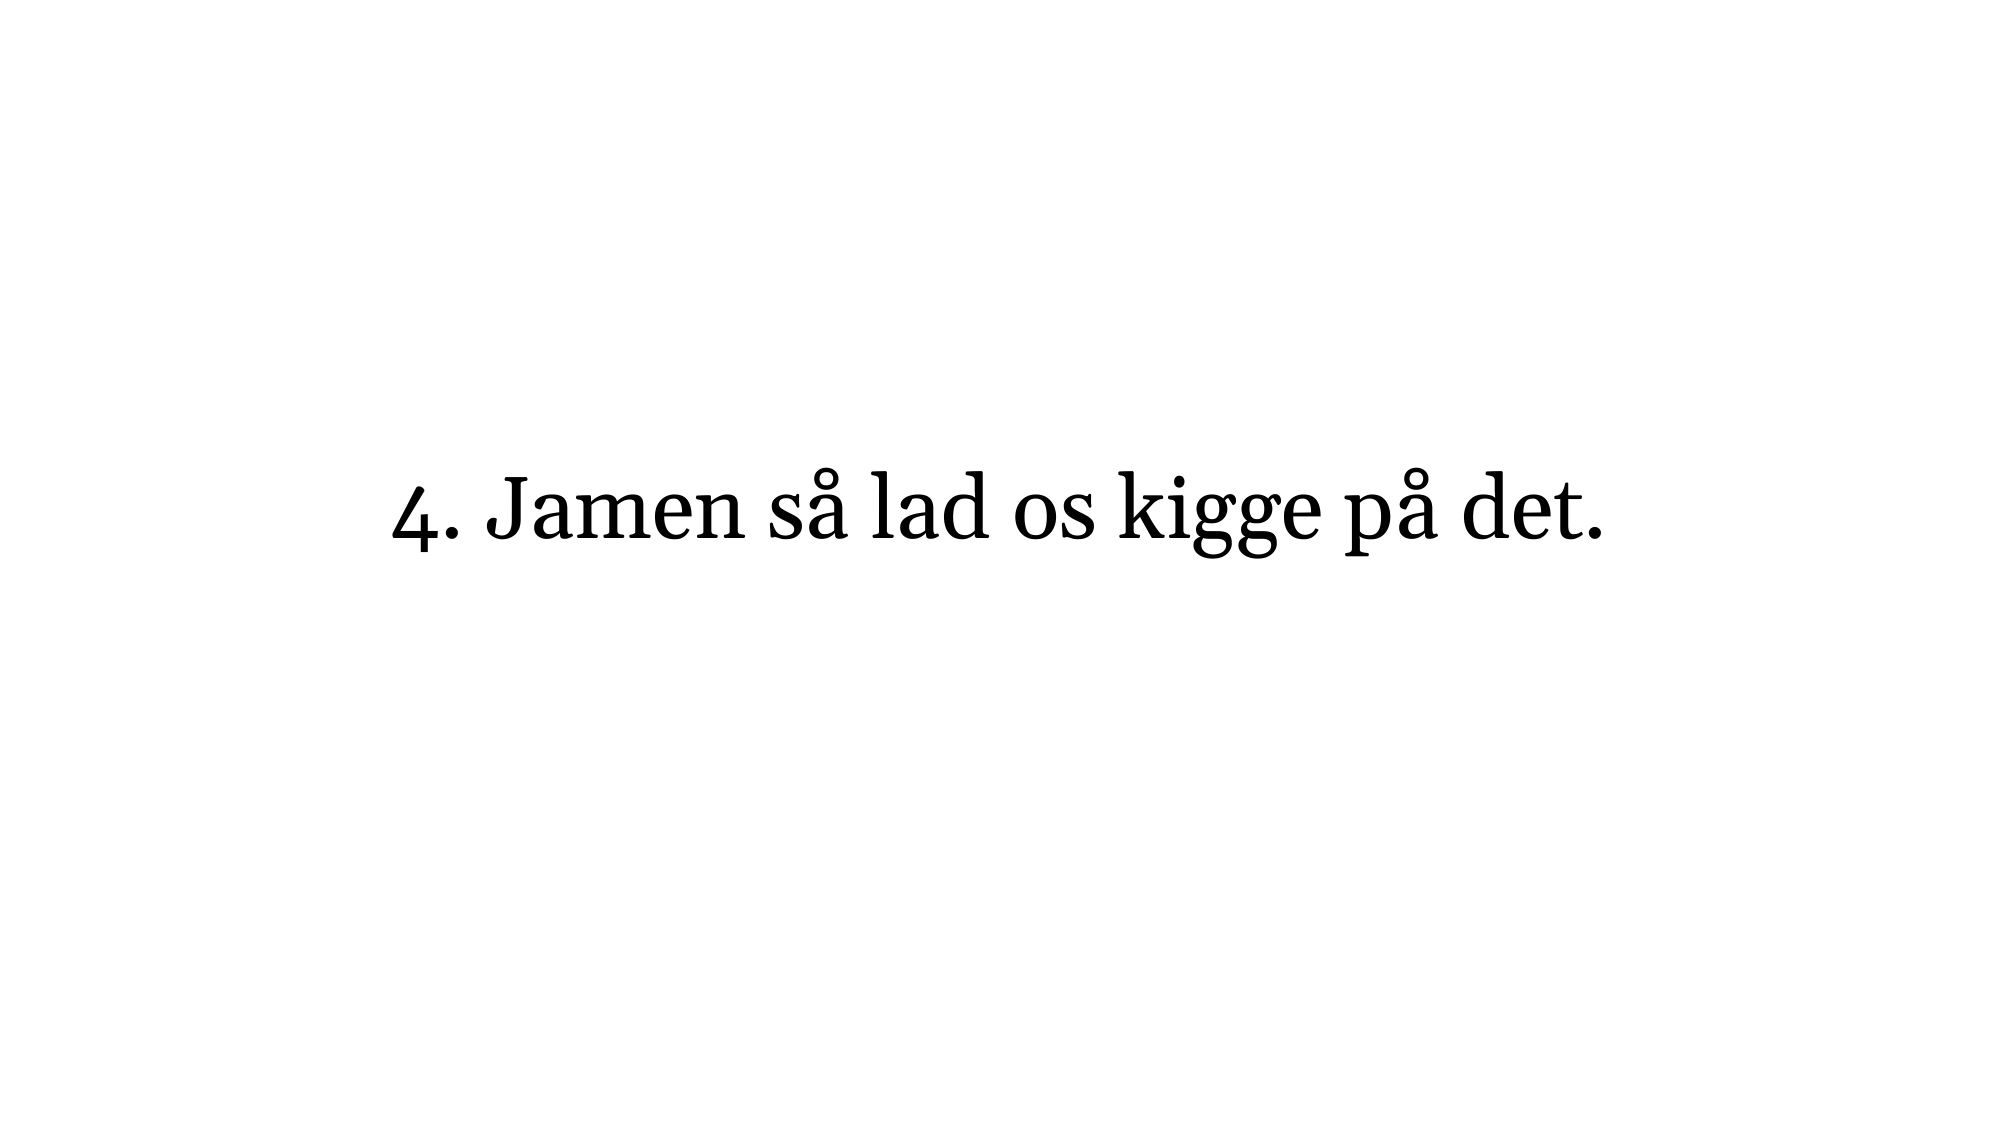

4. Jamen så lad os kigge på det.